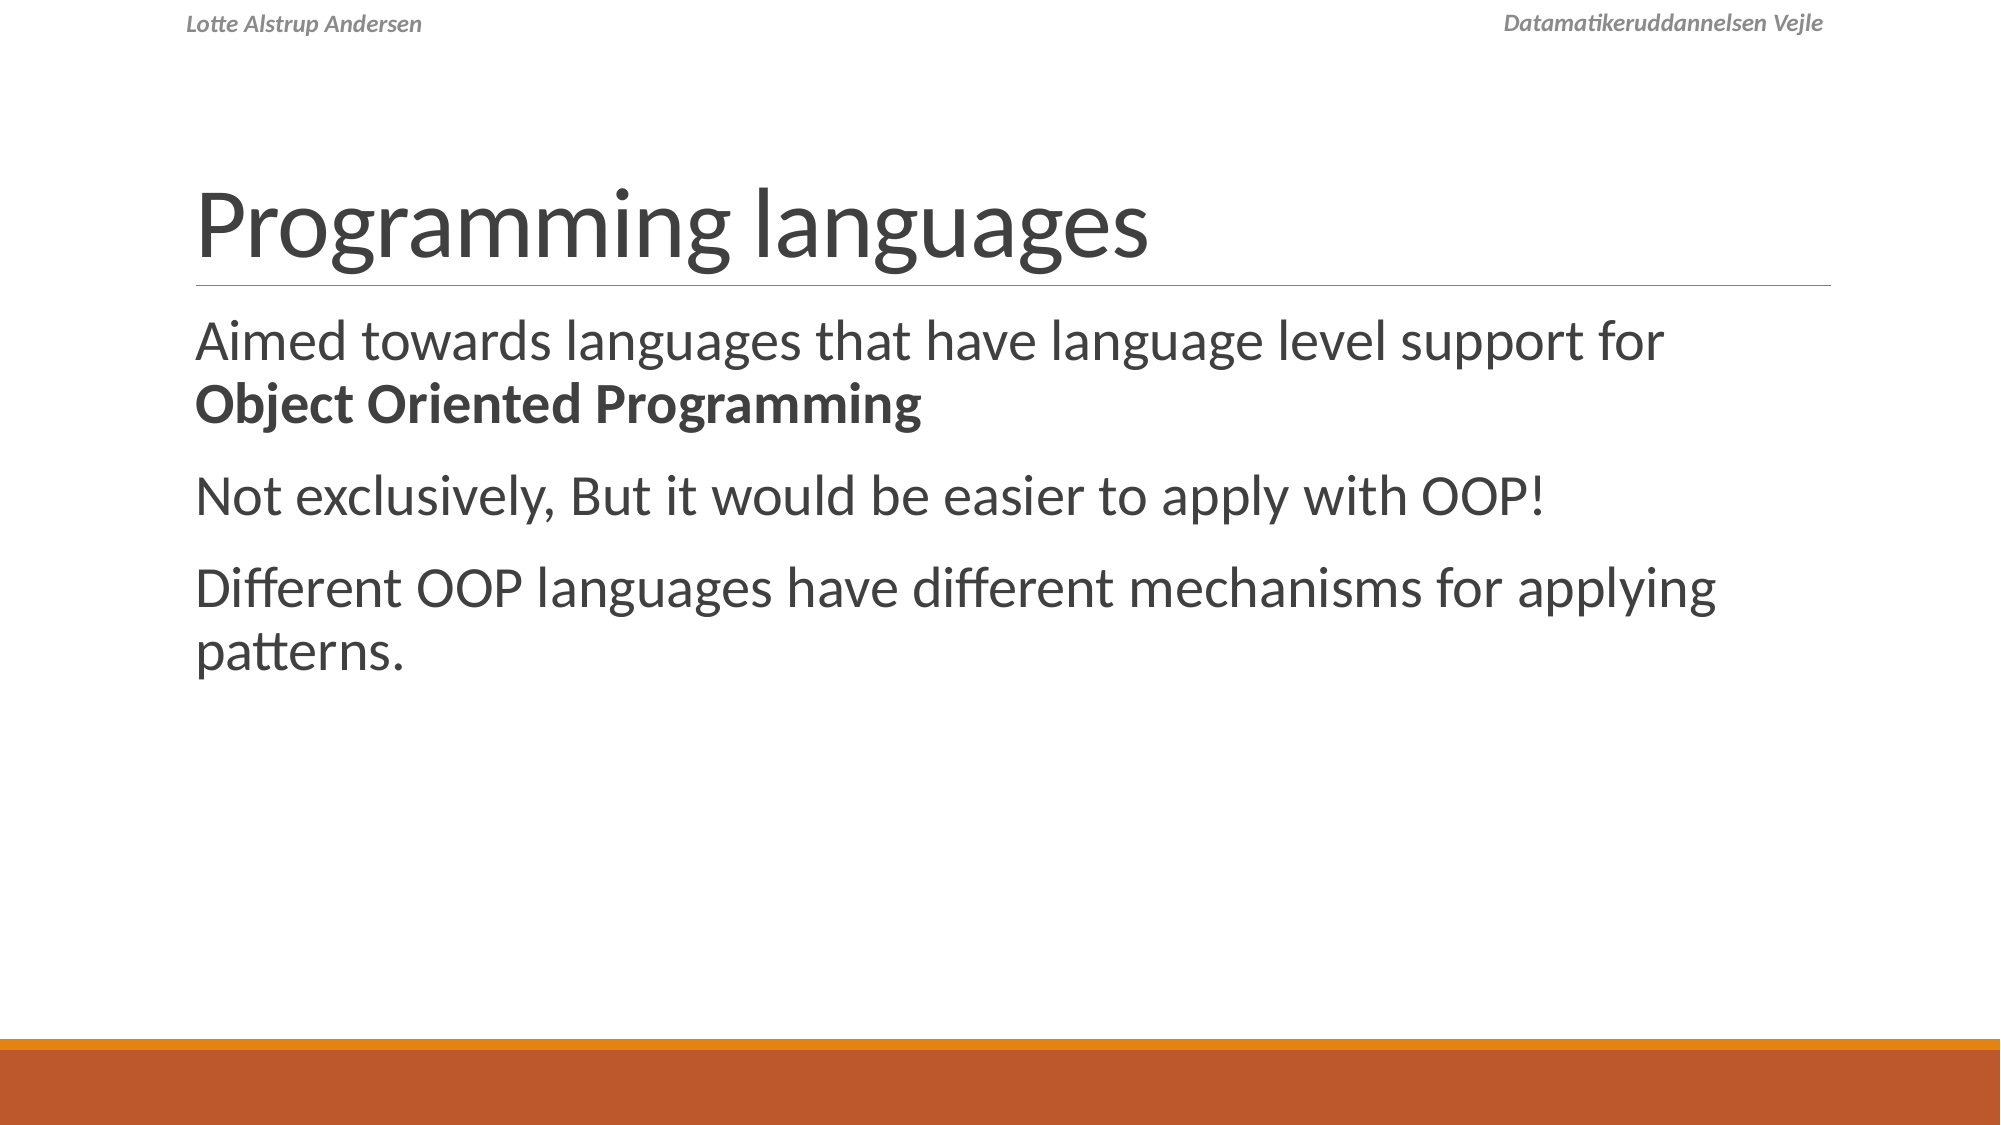

# Programming languages
Aimed towards languages that have language level support for Object Oriented Programming
Not exclusively, But it would be easier to apply with OOP!
Different OOP languages have different mechanisms for applying patterns.